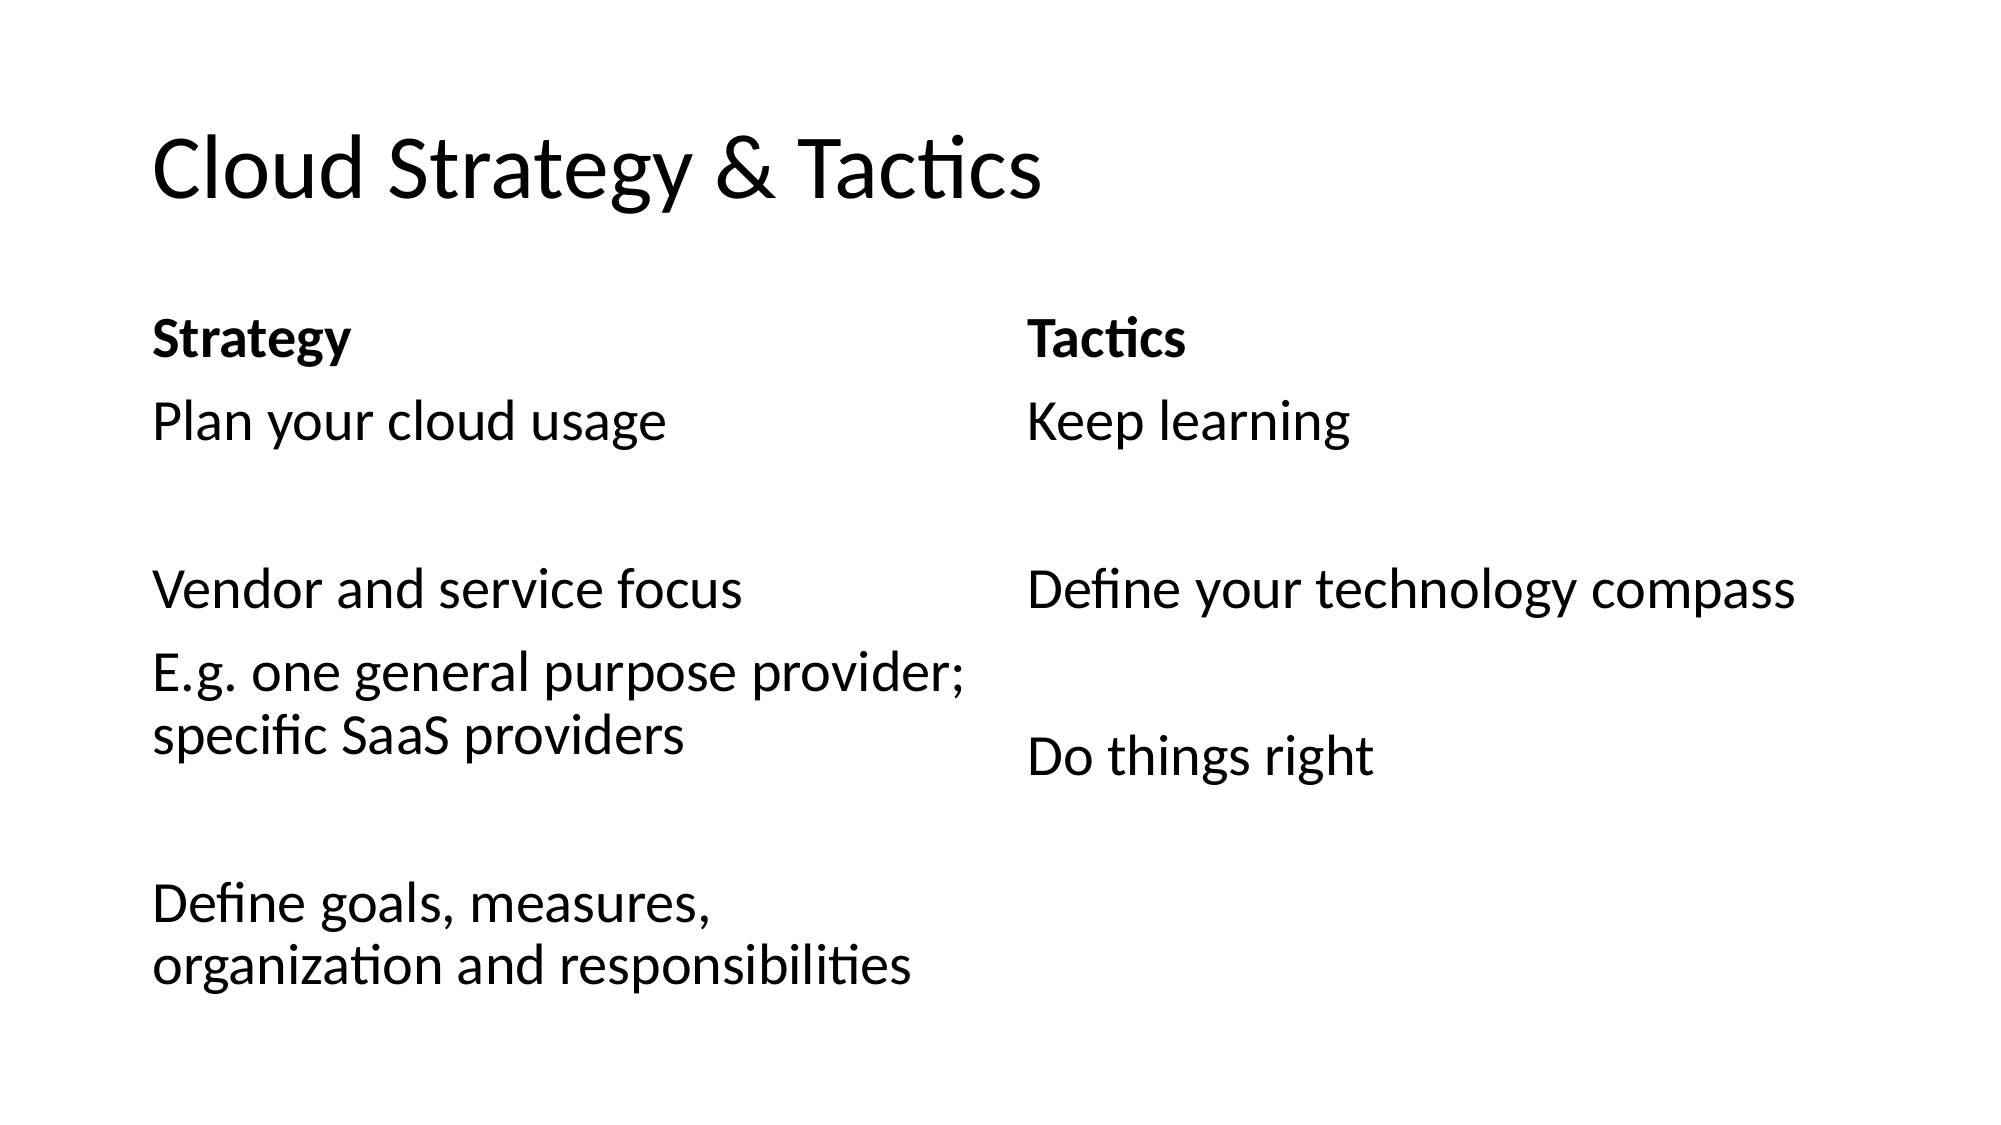

# Cloud Strategy & Tactics
Strategy
Plan your cloud usage

Vendor and service focus
E.g. one general purpose provider; specific SaaS providers

Define goals, measures, organization and responsibilities
Tactics
Keep learning

Define your technology compass

Do things right